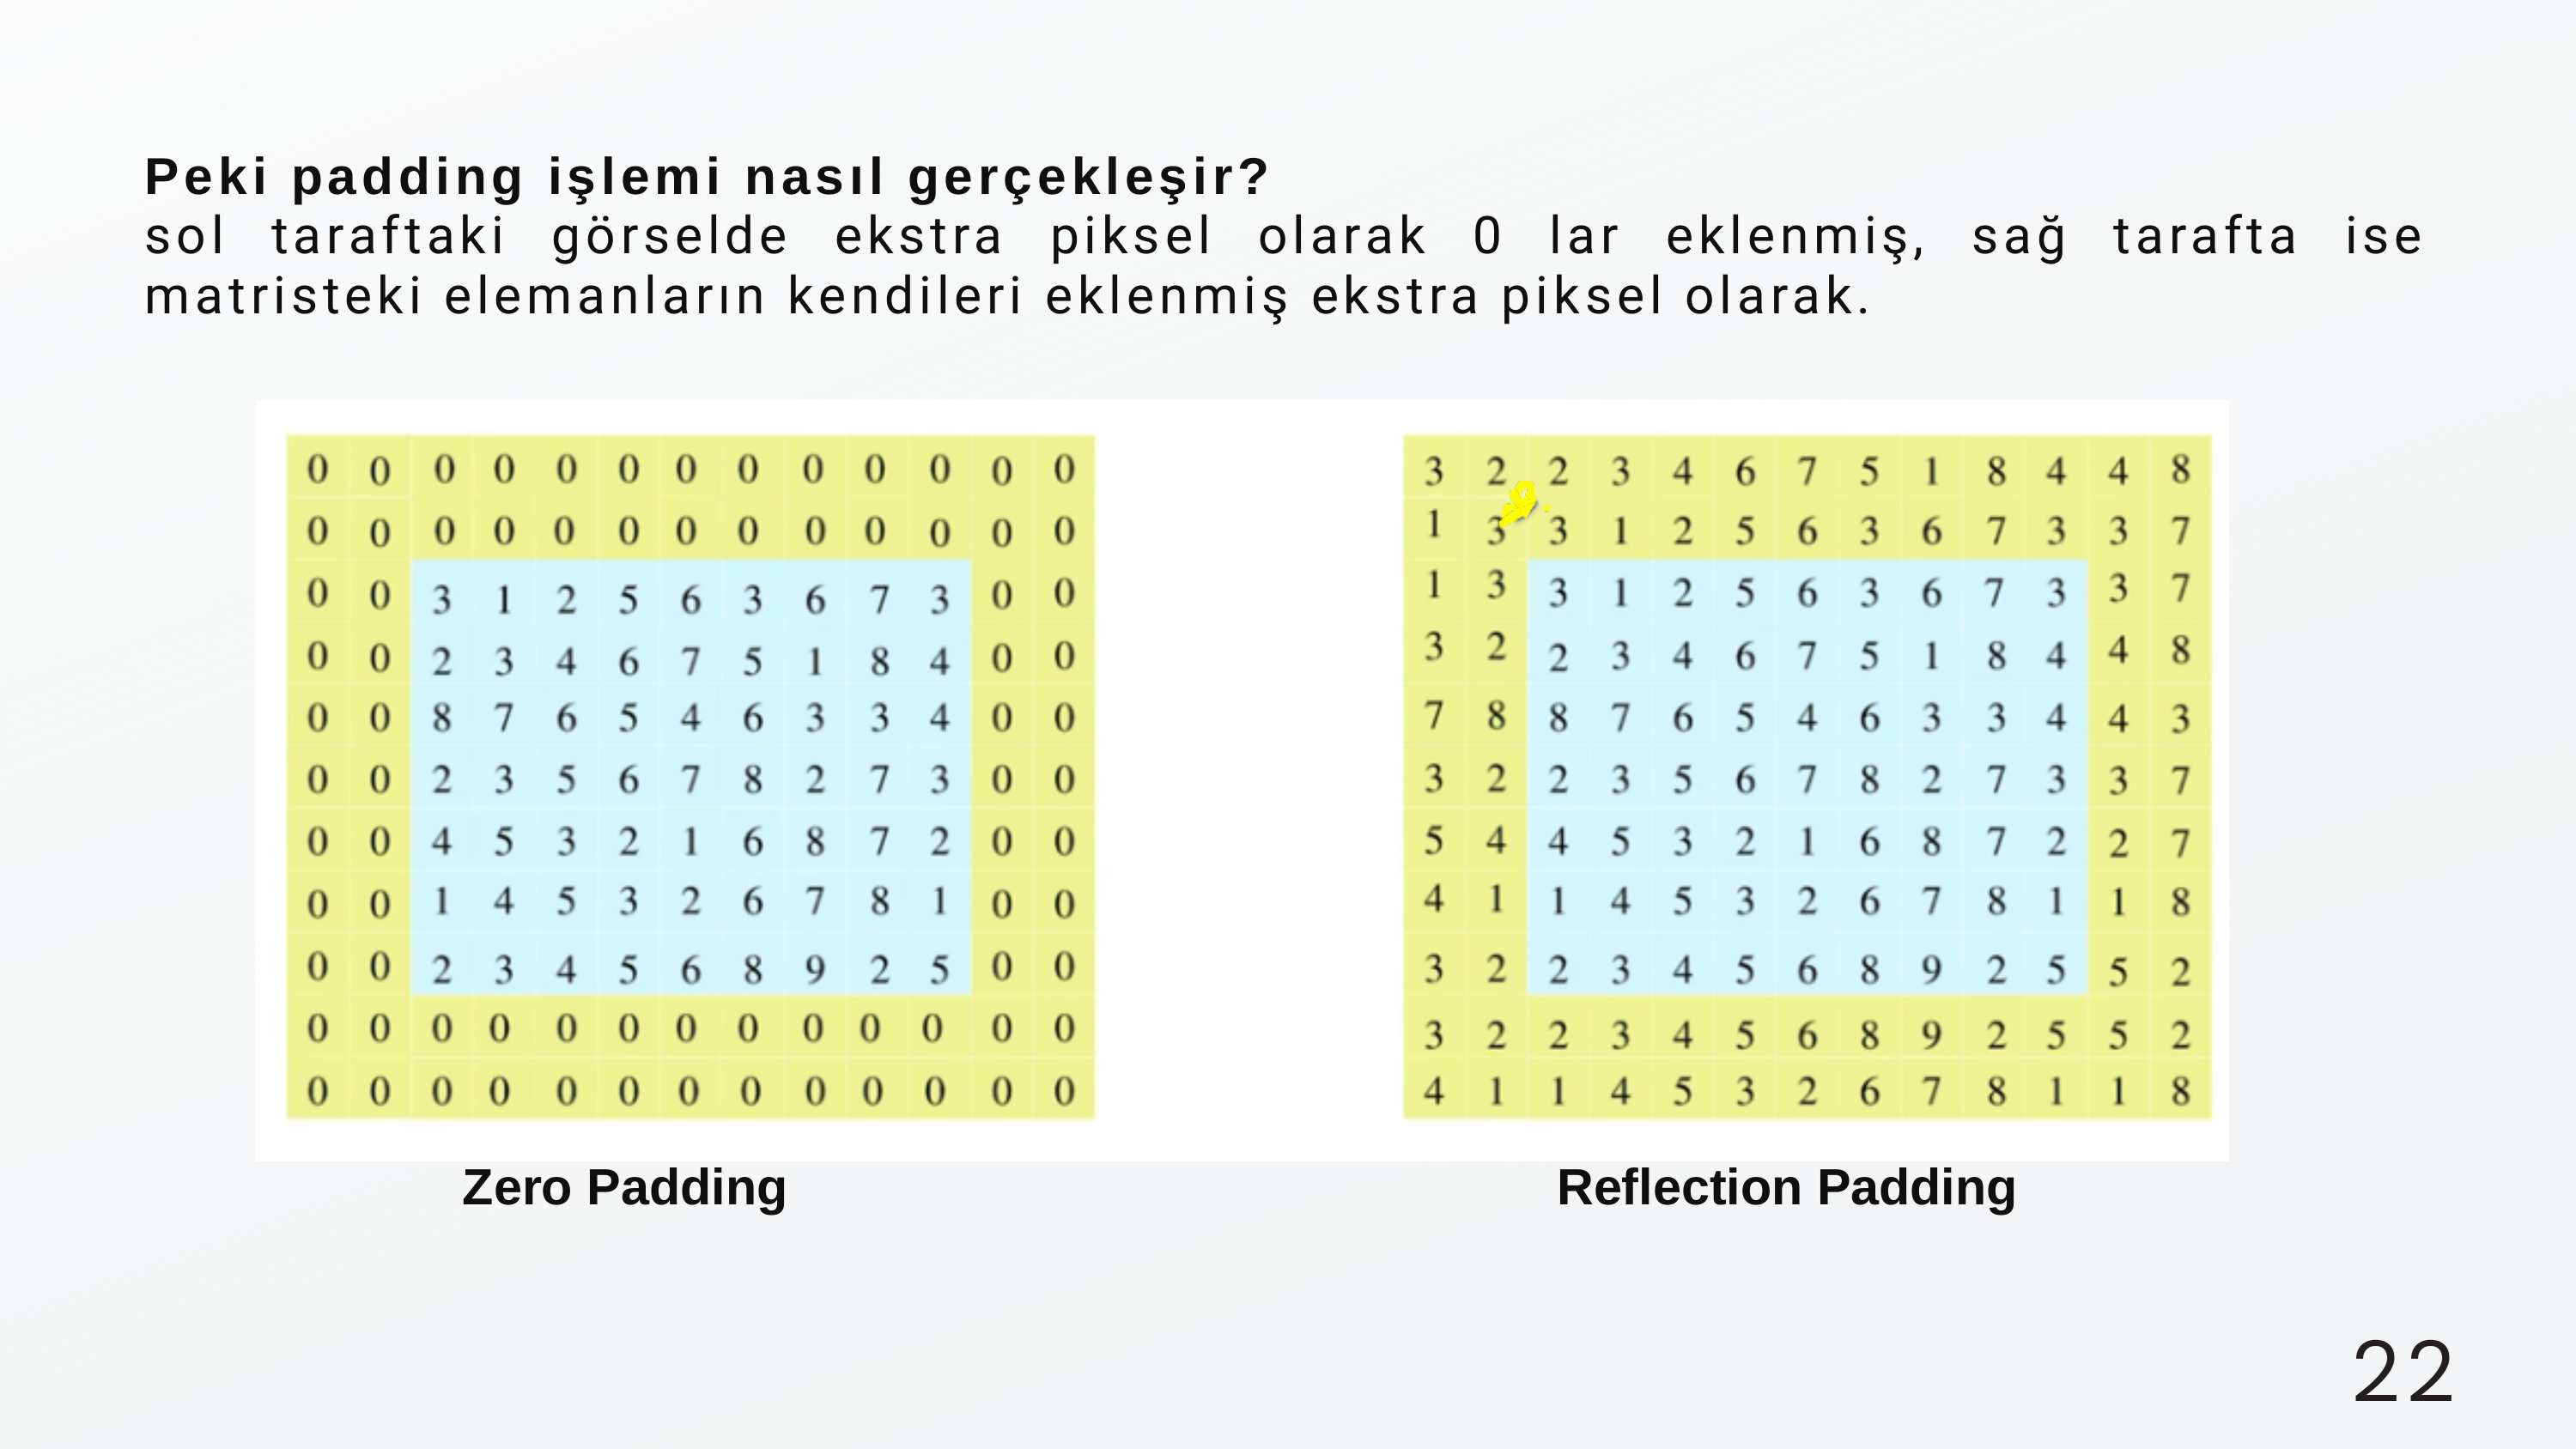

Peki padding işlemi nasıl gerçekleşir?
sol taraftaki görselde ekstra piksel olarak 0 lar eklenmiş, sağ tarafta ise matristeki elemanların kendileri eklenmiş ekstra piksel olarak.

Zero Padding
Reflection Padding
22